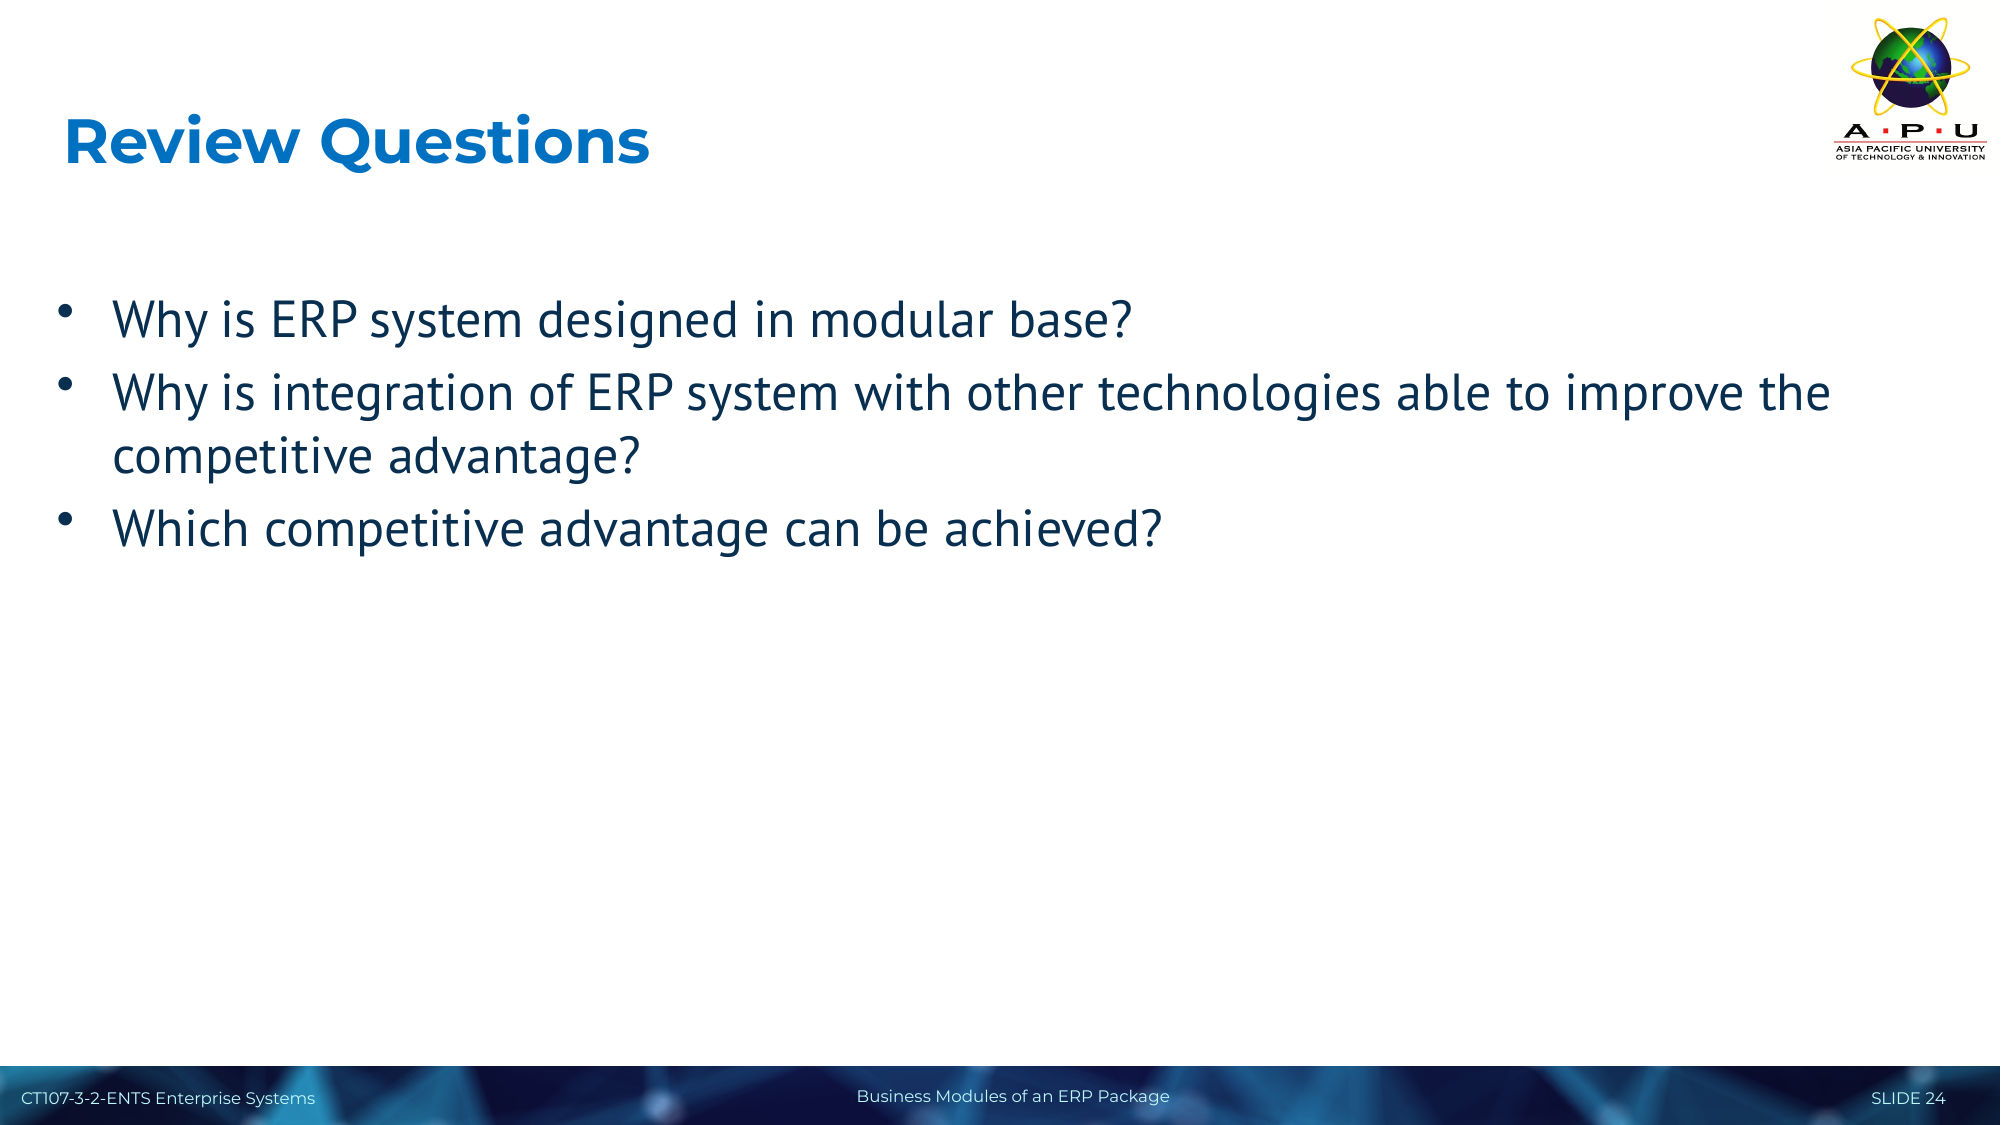

# Review Questions
Why is ERP system designed in modular base?
Why is integration of ERP system with other technologies able to improve the competitive advantage?
Which competitive advantage can be achieved?